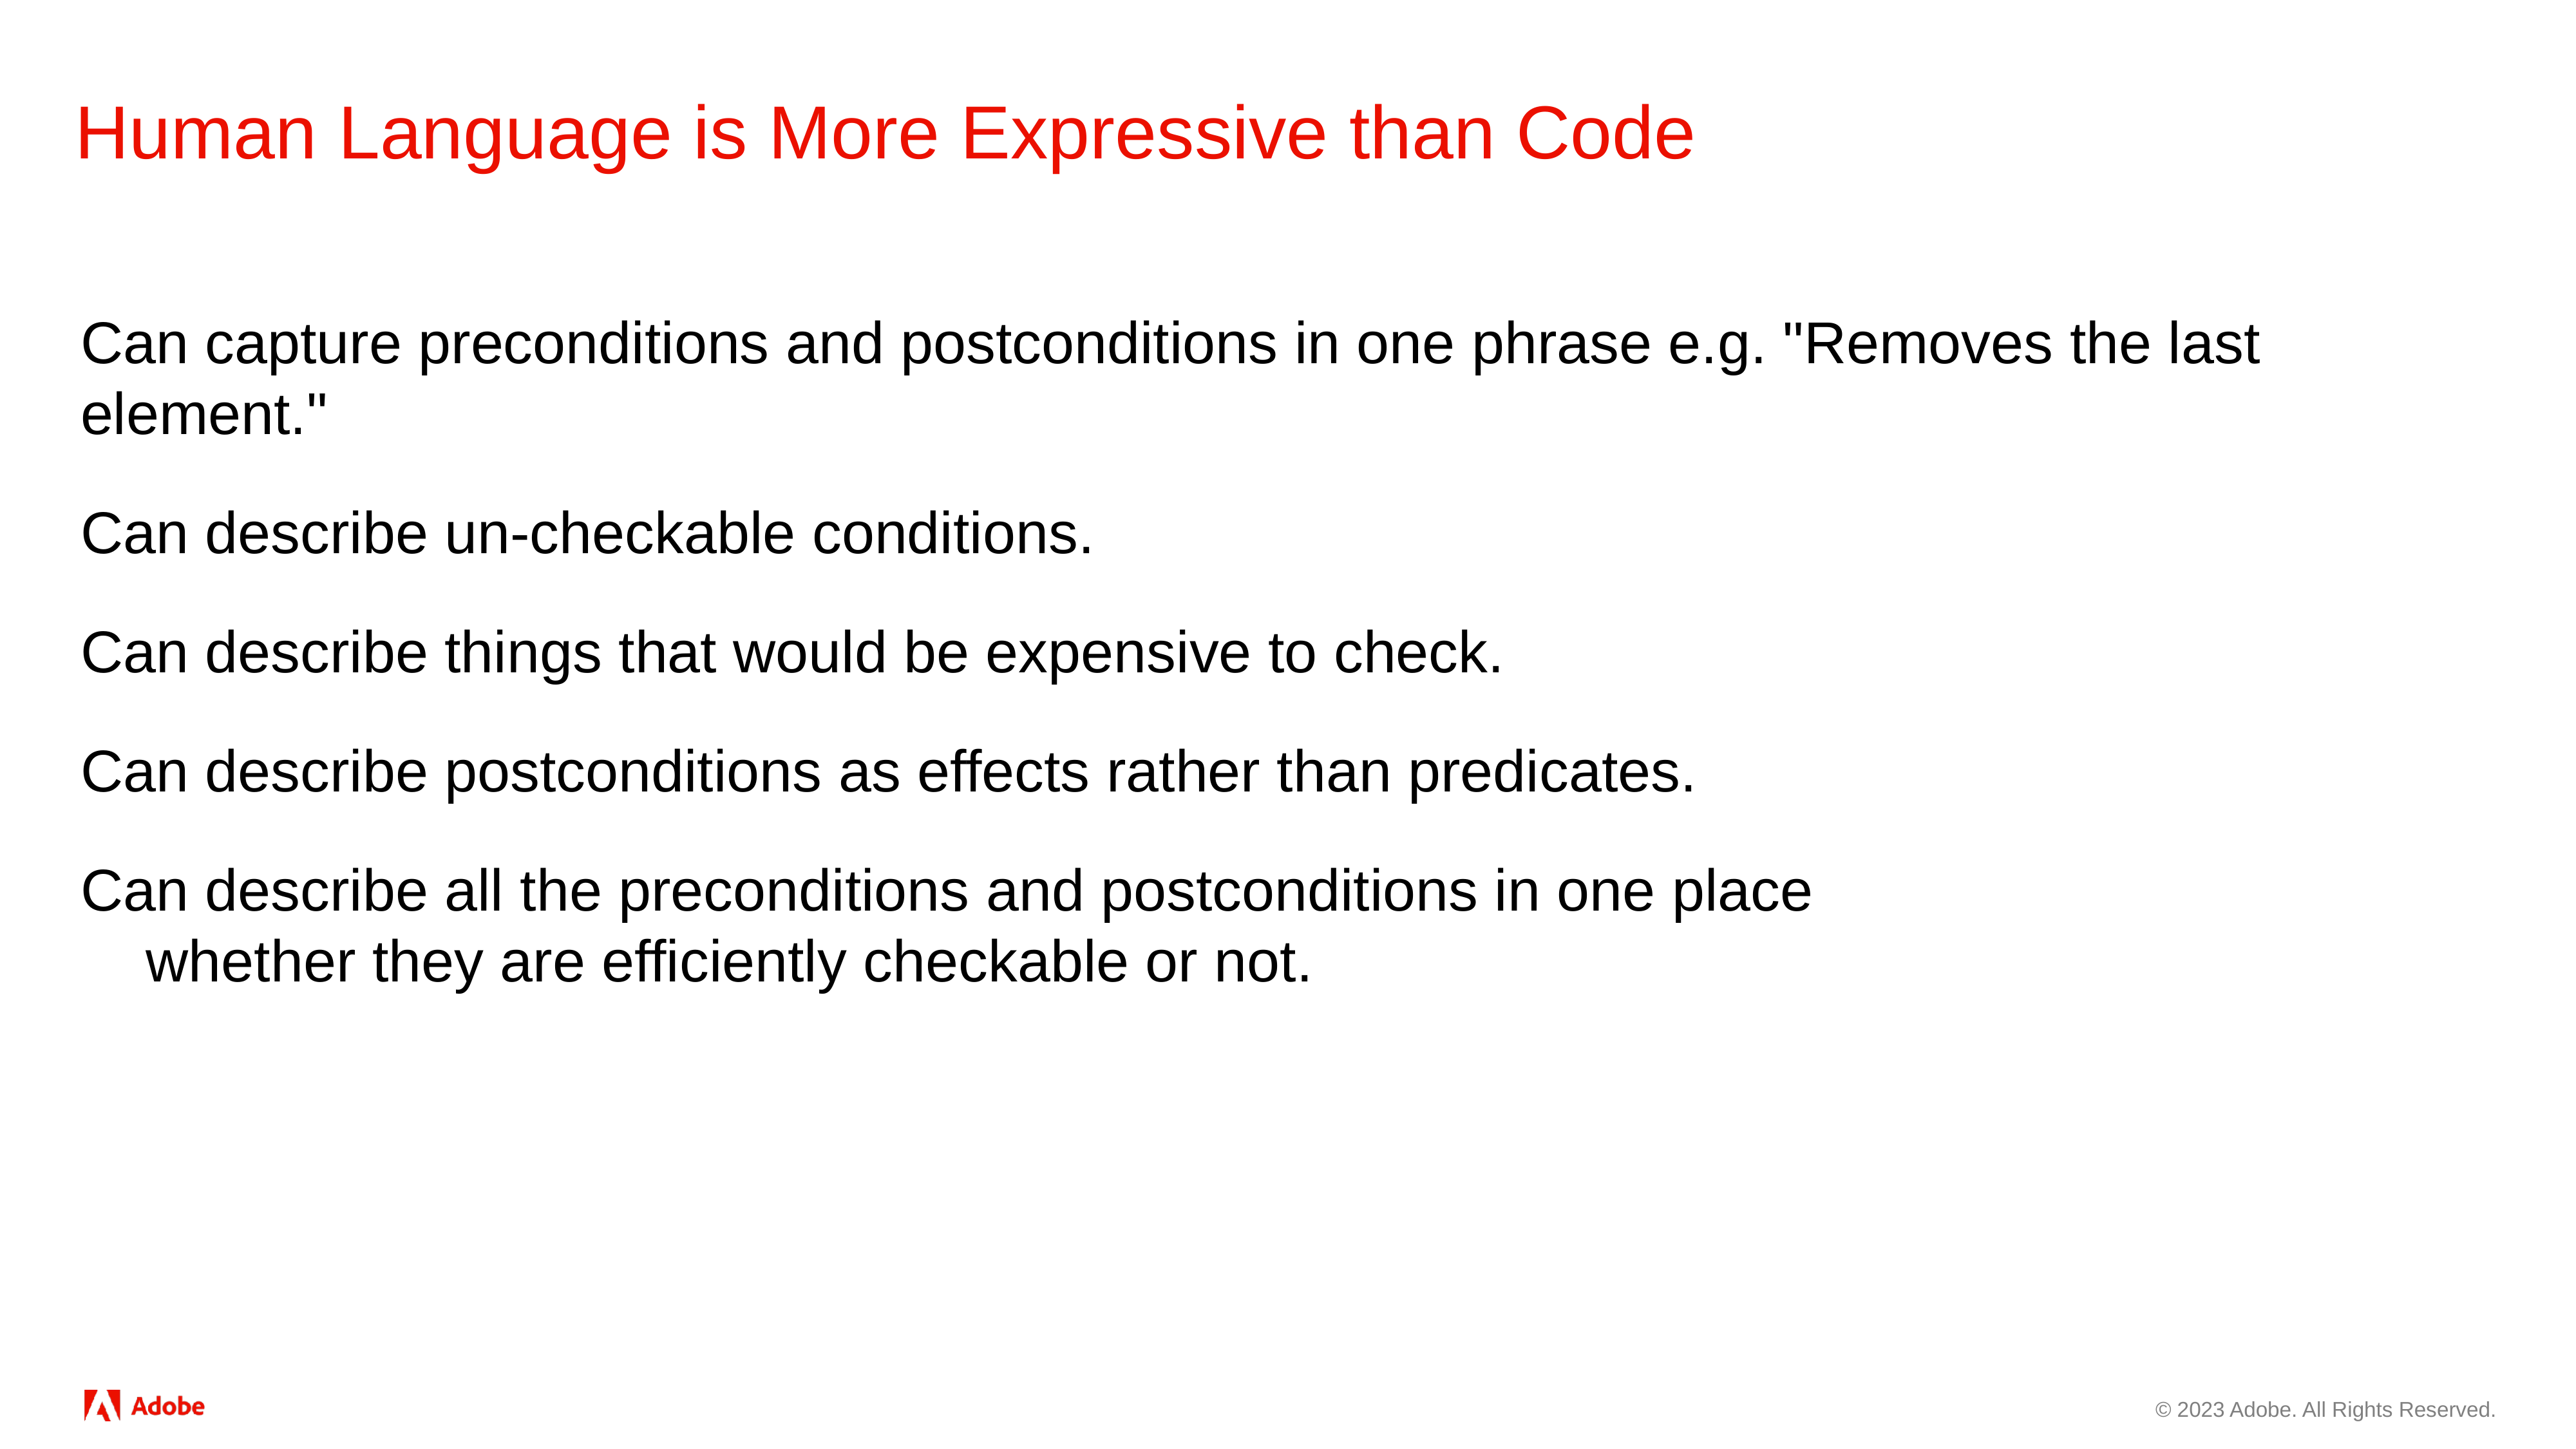

# Human Language is More Expressive than Code
Can capture preconditions and postconditions in one phrase e.g. "Removes the last element."
Can describe un-checkable conditions.
Can describe things that would be expensive to check.
Can describe postconditions as effects rather than predicates.
Can describe all the preconditions and postconditions in one place
    whether they are efficiently checkable or not.
131